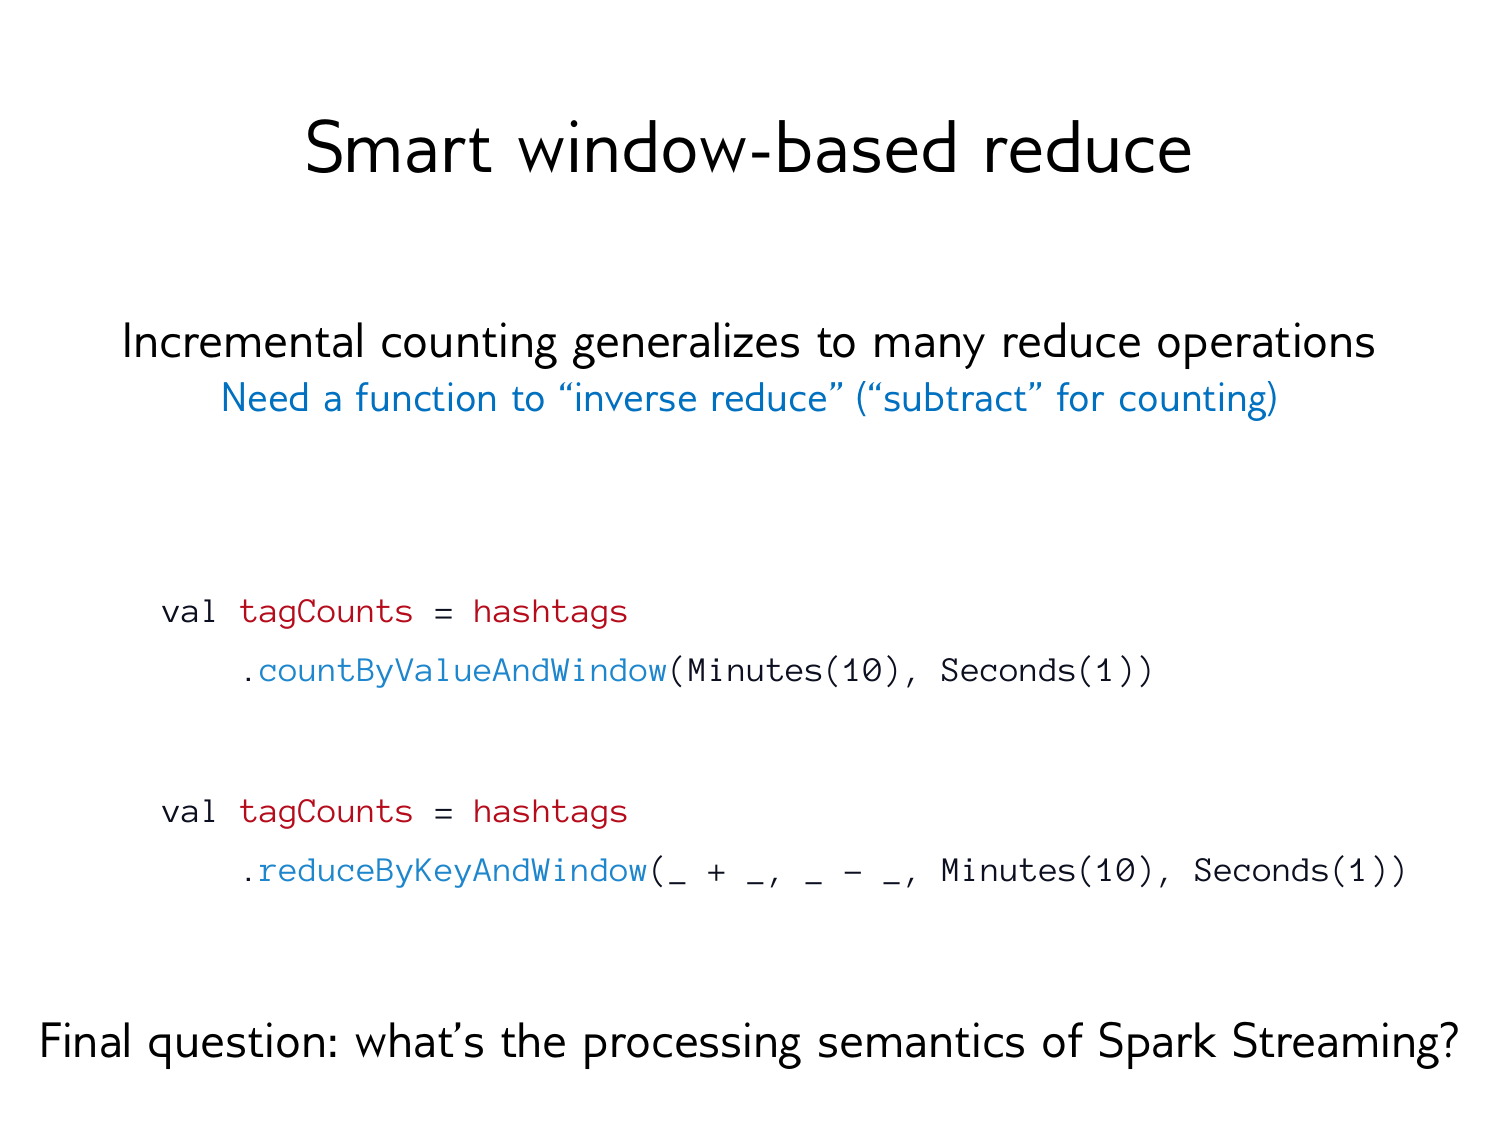

Smart window-based reduce
Incremental counting generalizes to many reduce operations
Need a function to “inverse reduce” (“subtract” for counting)
val tagCounts = hashtags
    .countByValueAndWindow(Minutes(10), Seconds(1))

val tagCounts = hashtags
    .reduceByKeyAndWindow(_ + _, _ - _, Minutes(10), Seconds(1))

Final question: what’s the processing semantics of Spark Streaming?